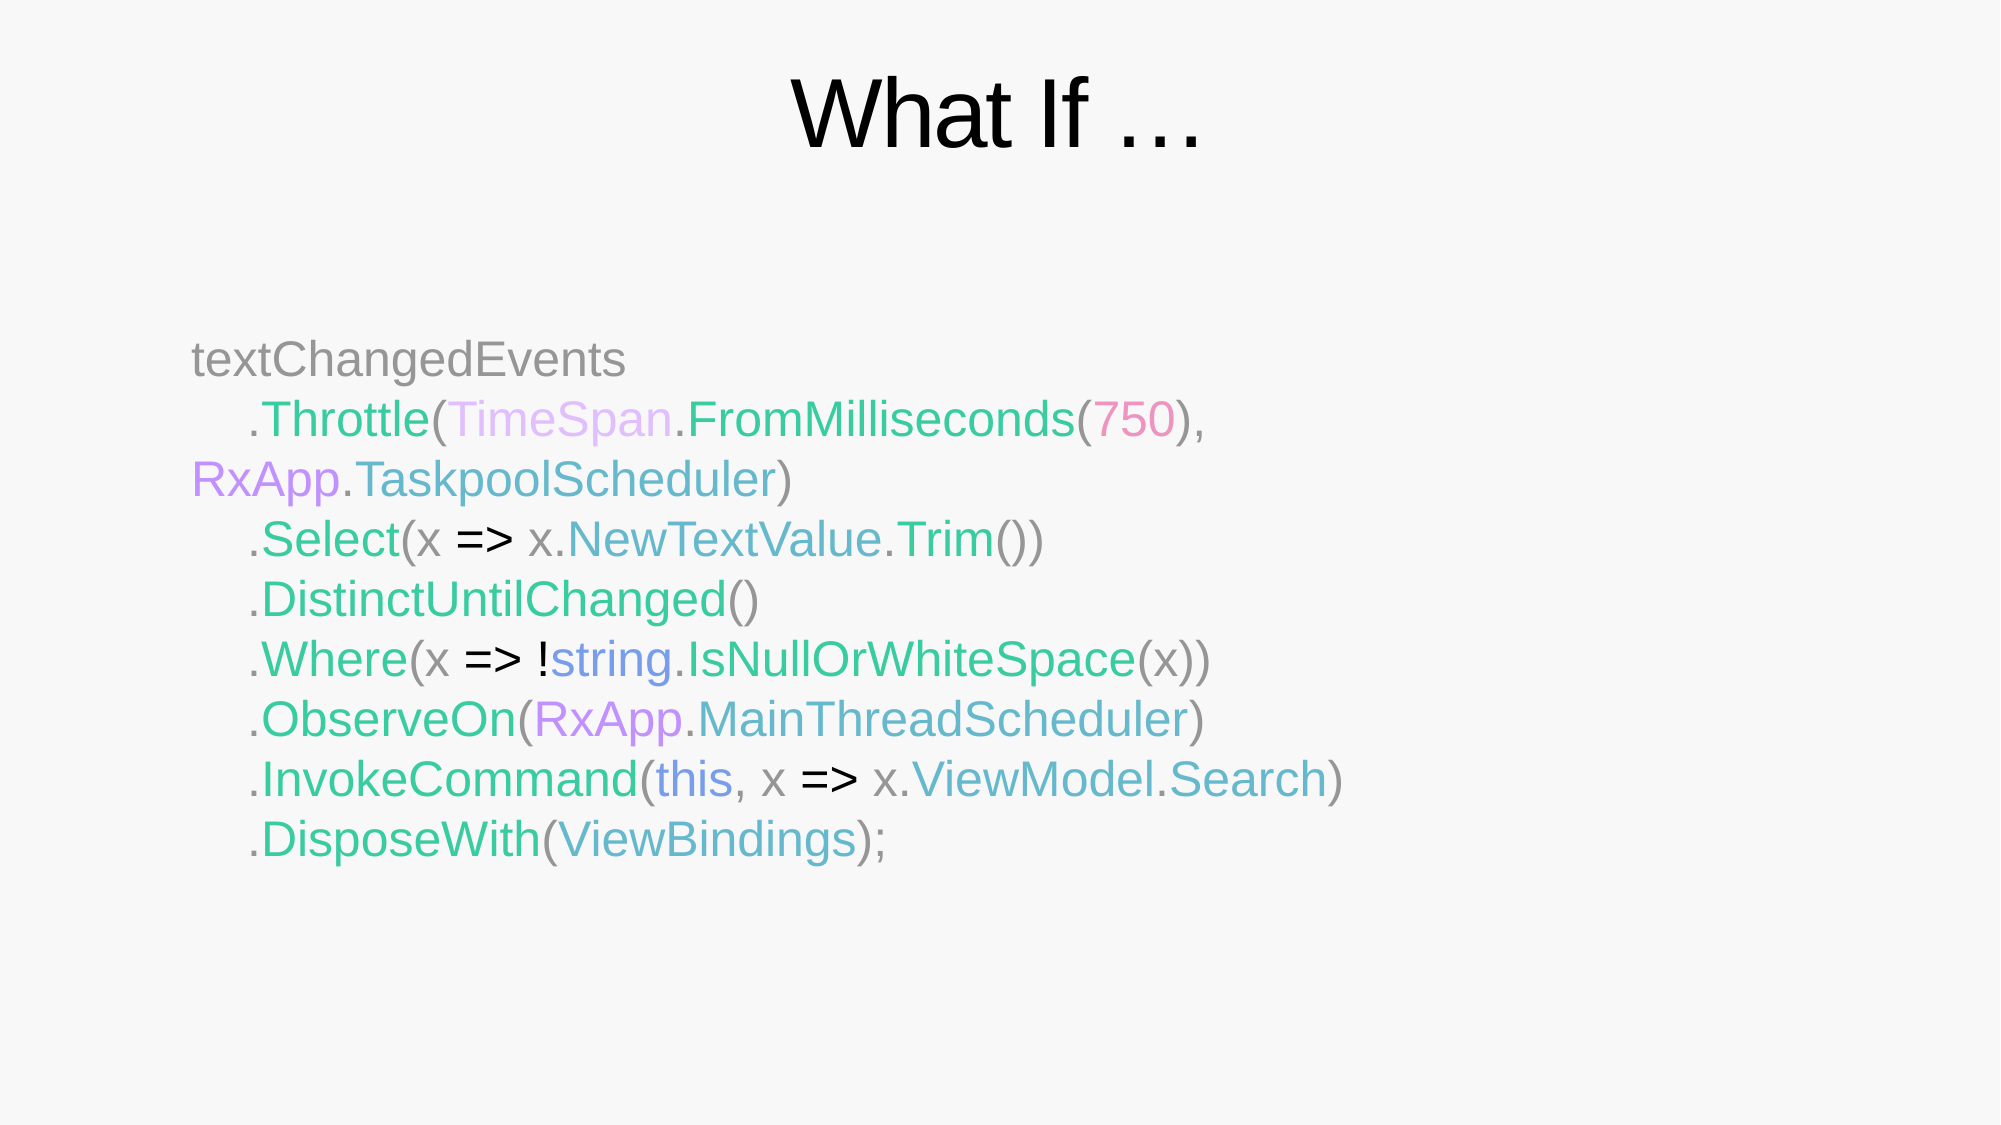

# What If …
textChangedEvents
    .Throttle(TimeSpan.FromMilliseconds(750), RxApp.TaskpoolScheduler)
    .Select(x => x.NewTextValue.Trim())
    .DistinctUntilChanged()
    .Where(x => !string.IsNullOrWhiteSpace(x))
    .ObserveOn(RxApp.MainThreadScheduler)
    .InvokeCommand(this, x => x.ViewModel.Search)
    .DisposeWith(ViewBindings);